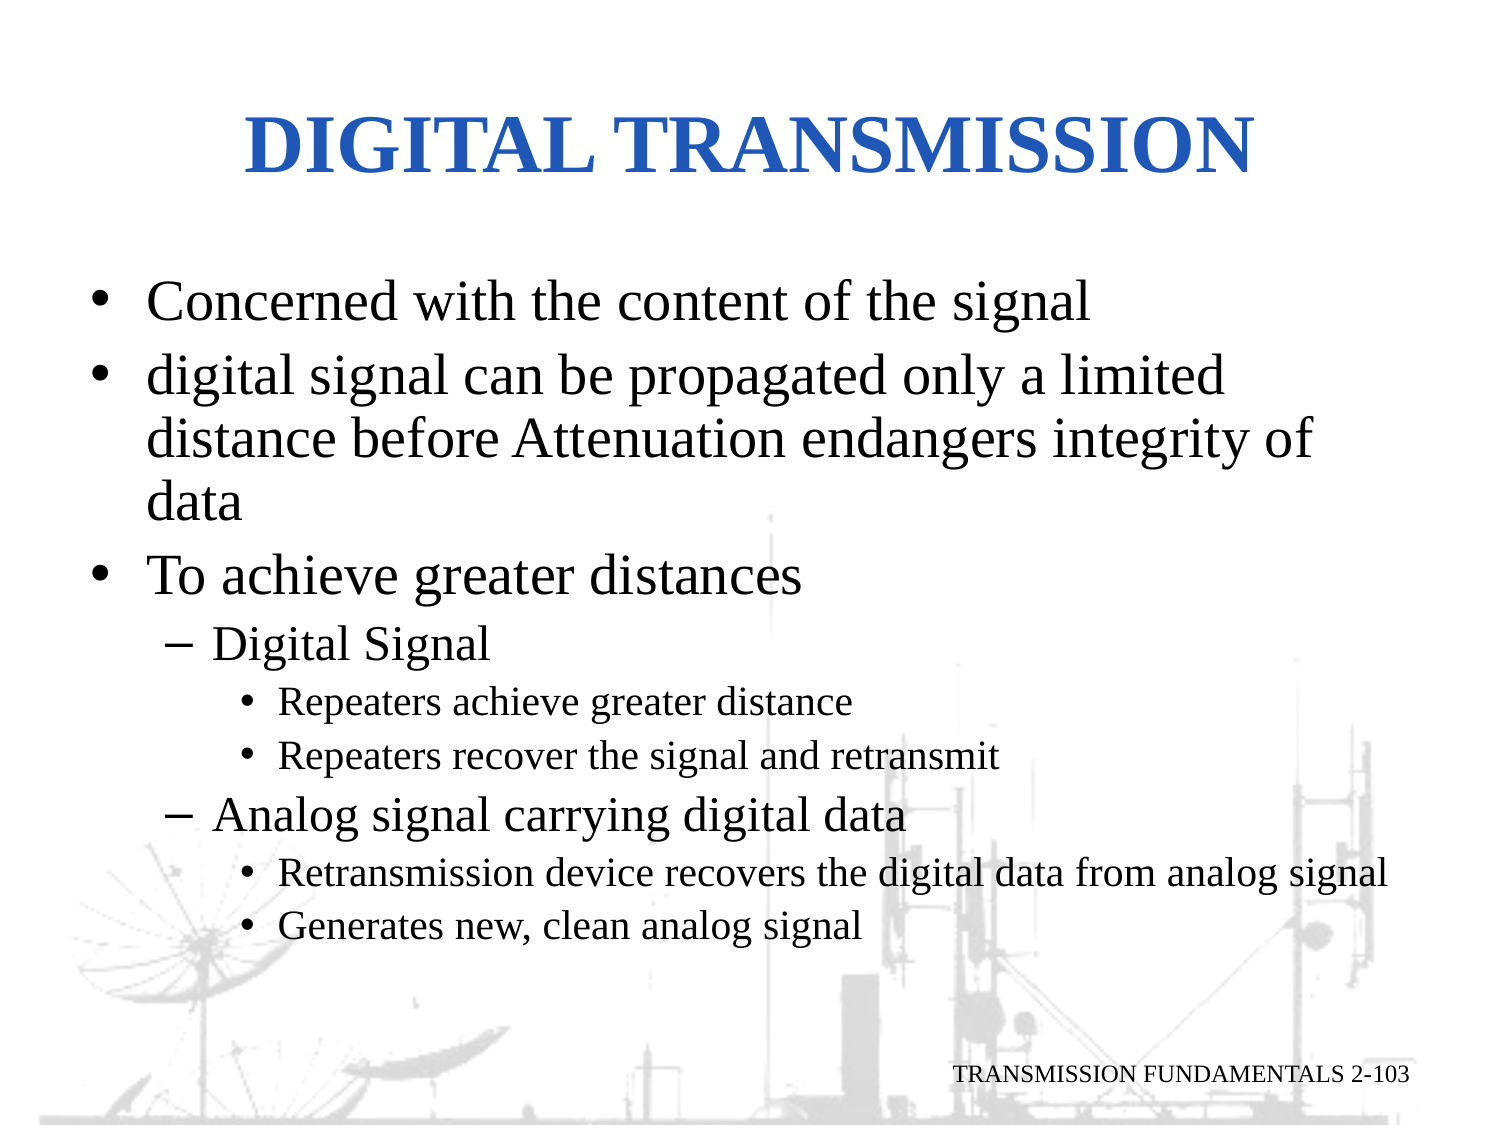

# Digital Transmission
Concerned with the content of the signal
digital signal can be propagated only a limited distance before Attenuation endangers integrity of data
To achieve greater distances
Digital Signal
Repeaters achieve greater distance
Repeaters recover the signal and retransmit
Analog signal carrying digital data
Retransmission device recovers the digital data from analog signal
Generates new, clean analog signal
TRANSMISSION FUNDAMENTALS 2-103